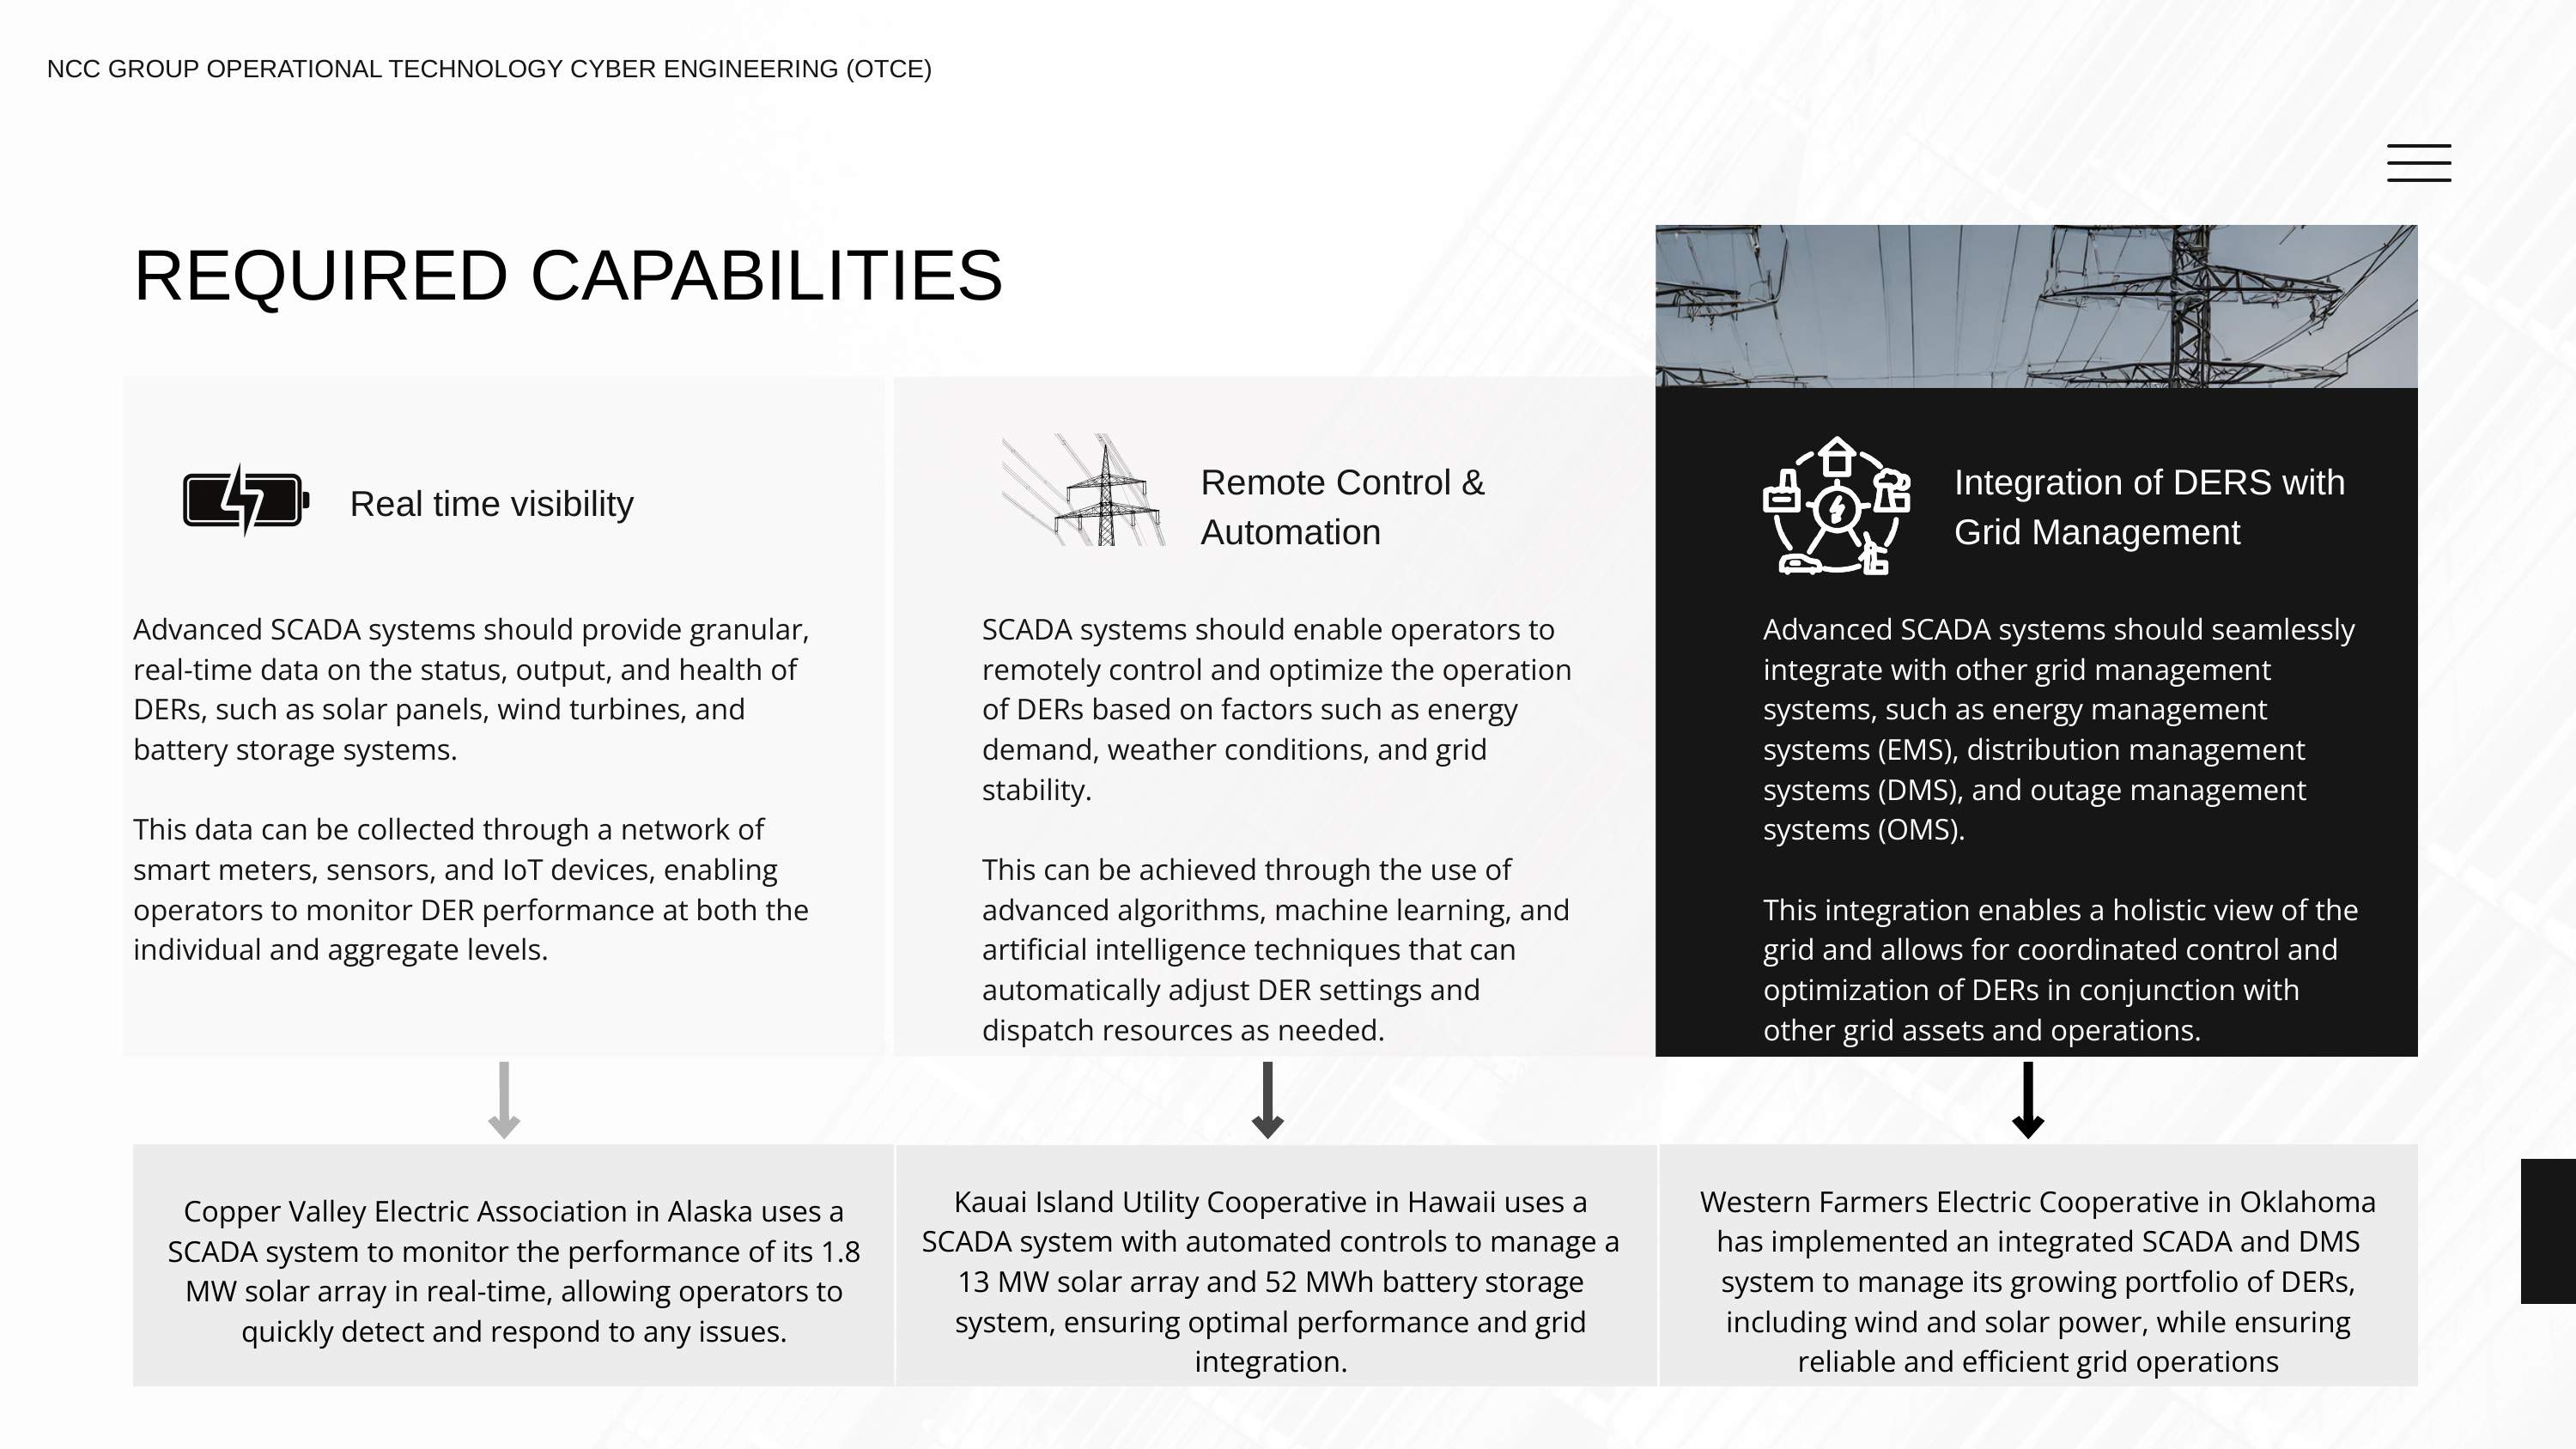

NCC GROUP OPERATIONAL TECHNOLOGY CYBER ENGINEERING (OTCE)

REQUIRED CAPABILITIES

Remote Control &  Automation
Integration of DERS with Grid Management

Real time visibility
Advanced SCADA systems should provide granular, real-time data on the status, output, and health of DERs, such as solar panels, wind turbines, and battery storage systems.

This data can be collected through a network of smart meters, sensors, and IoT devices, enabling operators to monitor DER performance at both the individual and aggregate levels.

SCADA systems should enable operators to remotely control and optimize the operation of DERs based on factors such as energy demand, weather conditions, and grid stability.

This can be achieved through the use of advanced algorithms, machine learning, and artificial intelligence techniques that can automatically adjust DER settings and dispatch resources as needed.

Advanced SCADA systems should seamlessly integrate with other grid management systems, such as energy management systems (EMS), distribution management systems (DMS), and outage management systems (OMS).

This integration enables a holistic view of the grid and allows for coordinated control and optimization of DERs in conjunction with other grid assets and operations.

Kauai Island Utility Cooperative in Hawaii uses a SCADA system with automated controls to manage a 13 MW solar array and 52 MWh battery storage system, ensuring optimal performance and grid integration.

Western Farmers Electric Cooperative in Oklahoma has implemented an integrated SCADA and DMS system to manage its growing portfolio of DERs, including wind and solar power, while ensuring reliable and efficient grid operations

Copper Valley Electric Association in Alaska uses a SCADA system to monitor the performance of its 1.8 MW solar array in real-time, allowing operators to quickly detect and respond to any issues.